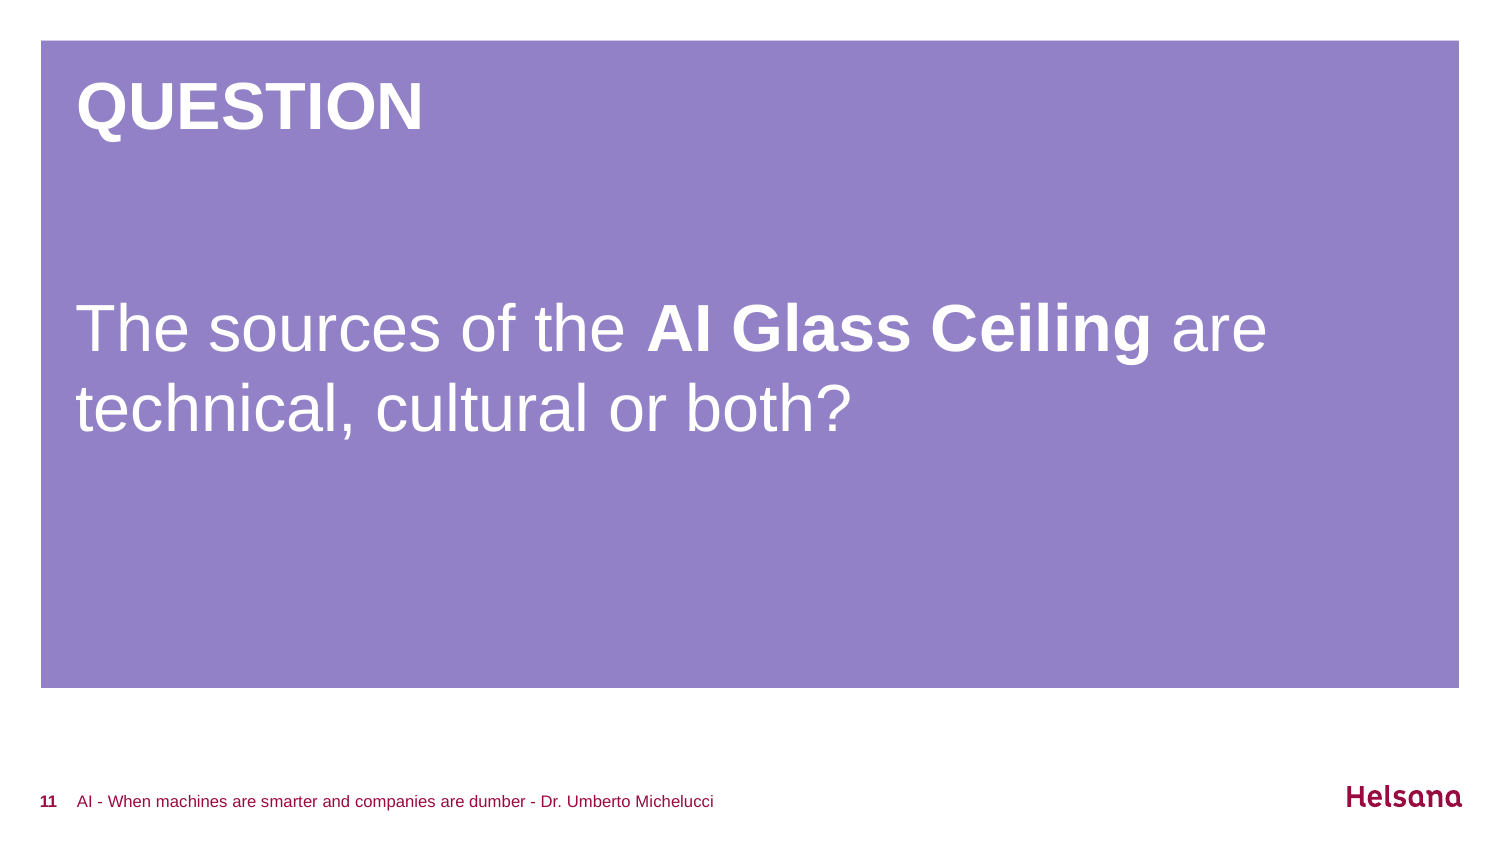

# QUESTION
The sources of the AI Glass Ceiling are technical, cultural or both?
11
AI - When machines are smarter and companies are dumber - Dr. Umberto Michelucci